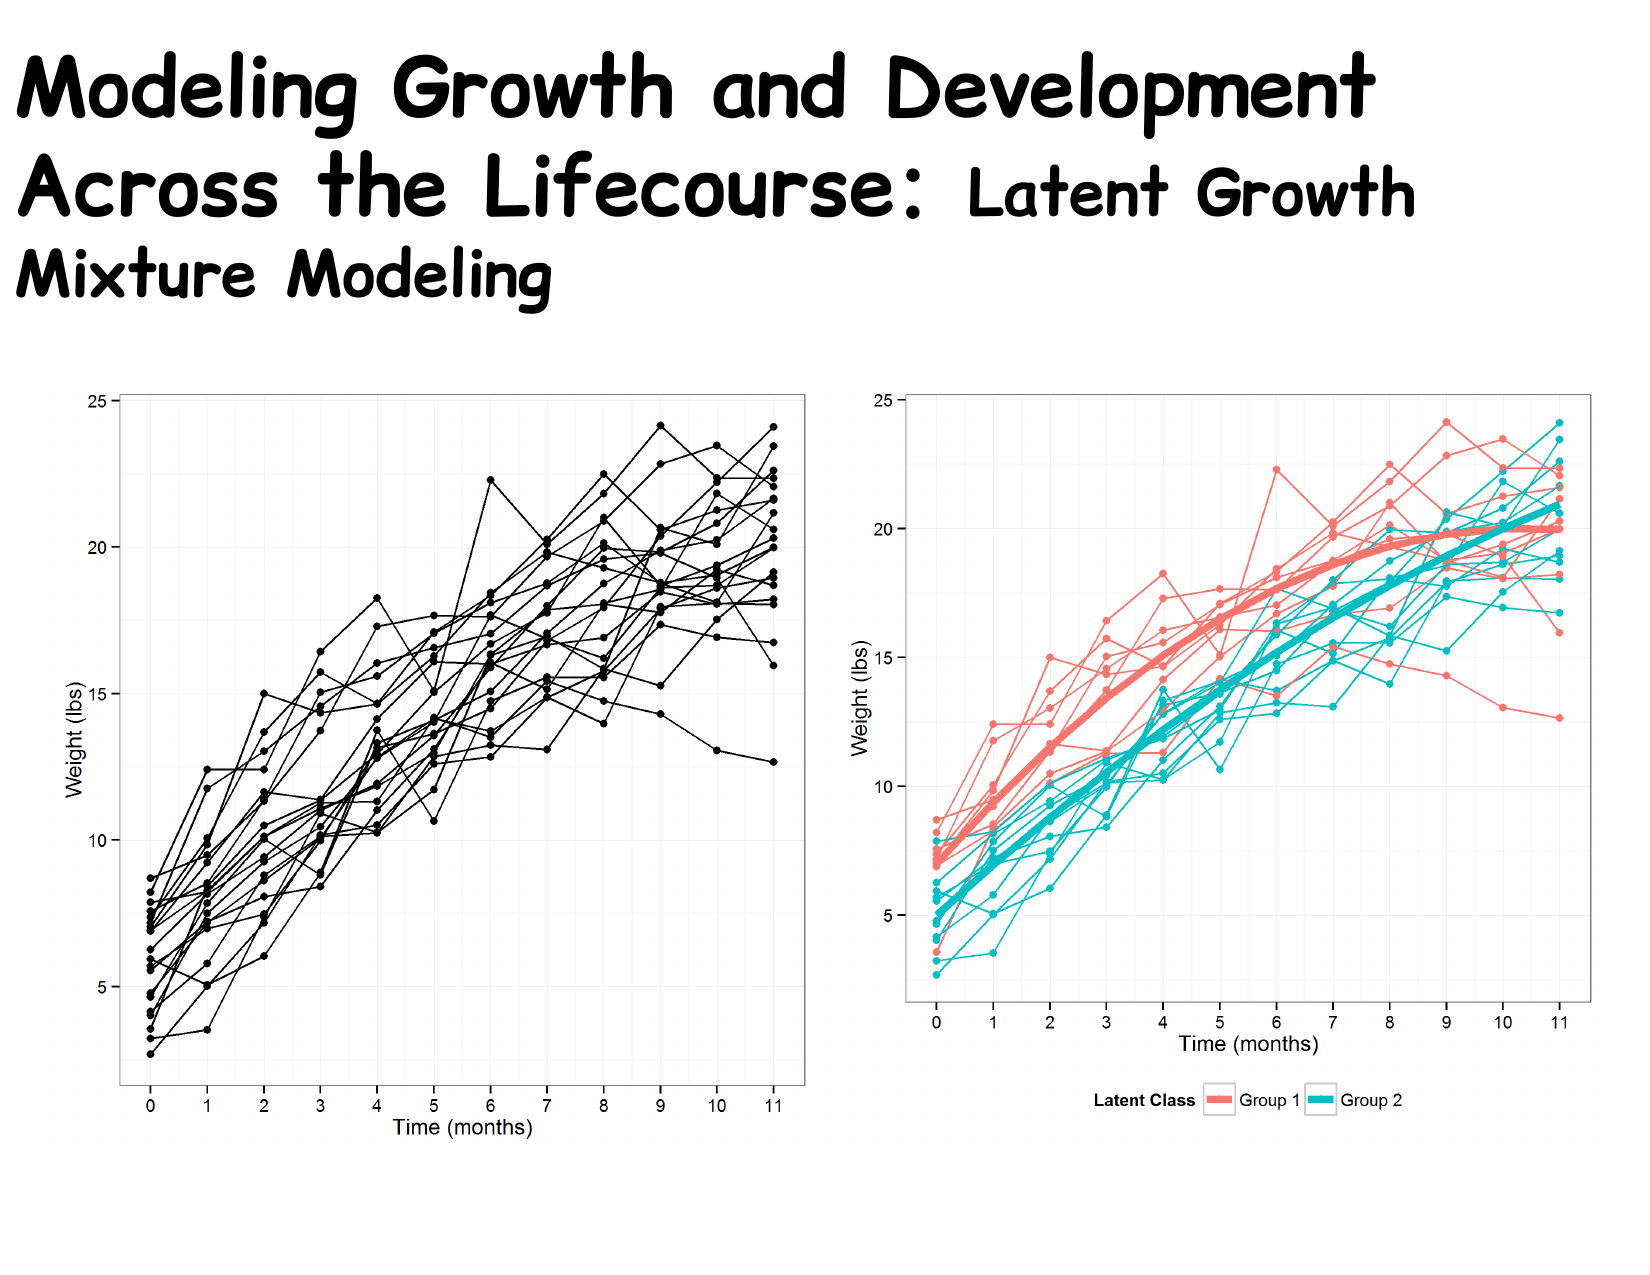

Modeling Growth and Development Across the Lifecourse: Latent Growth Mixture Modeling